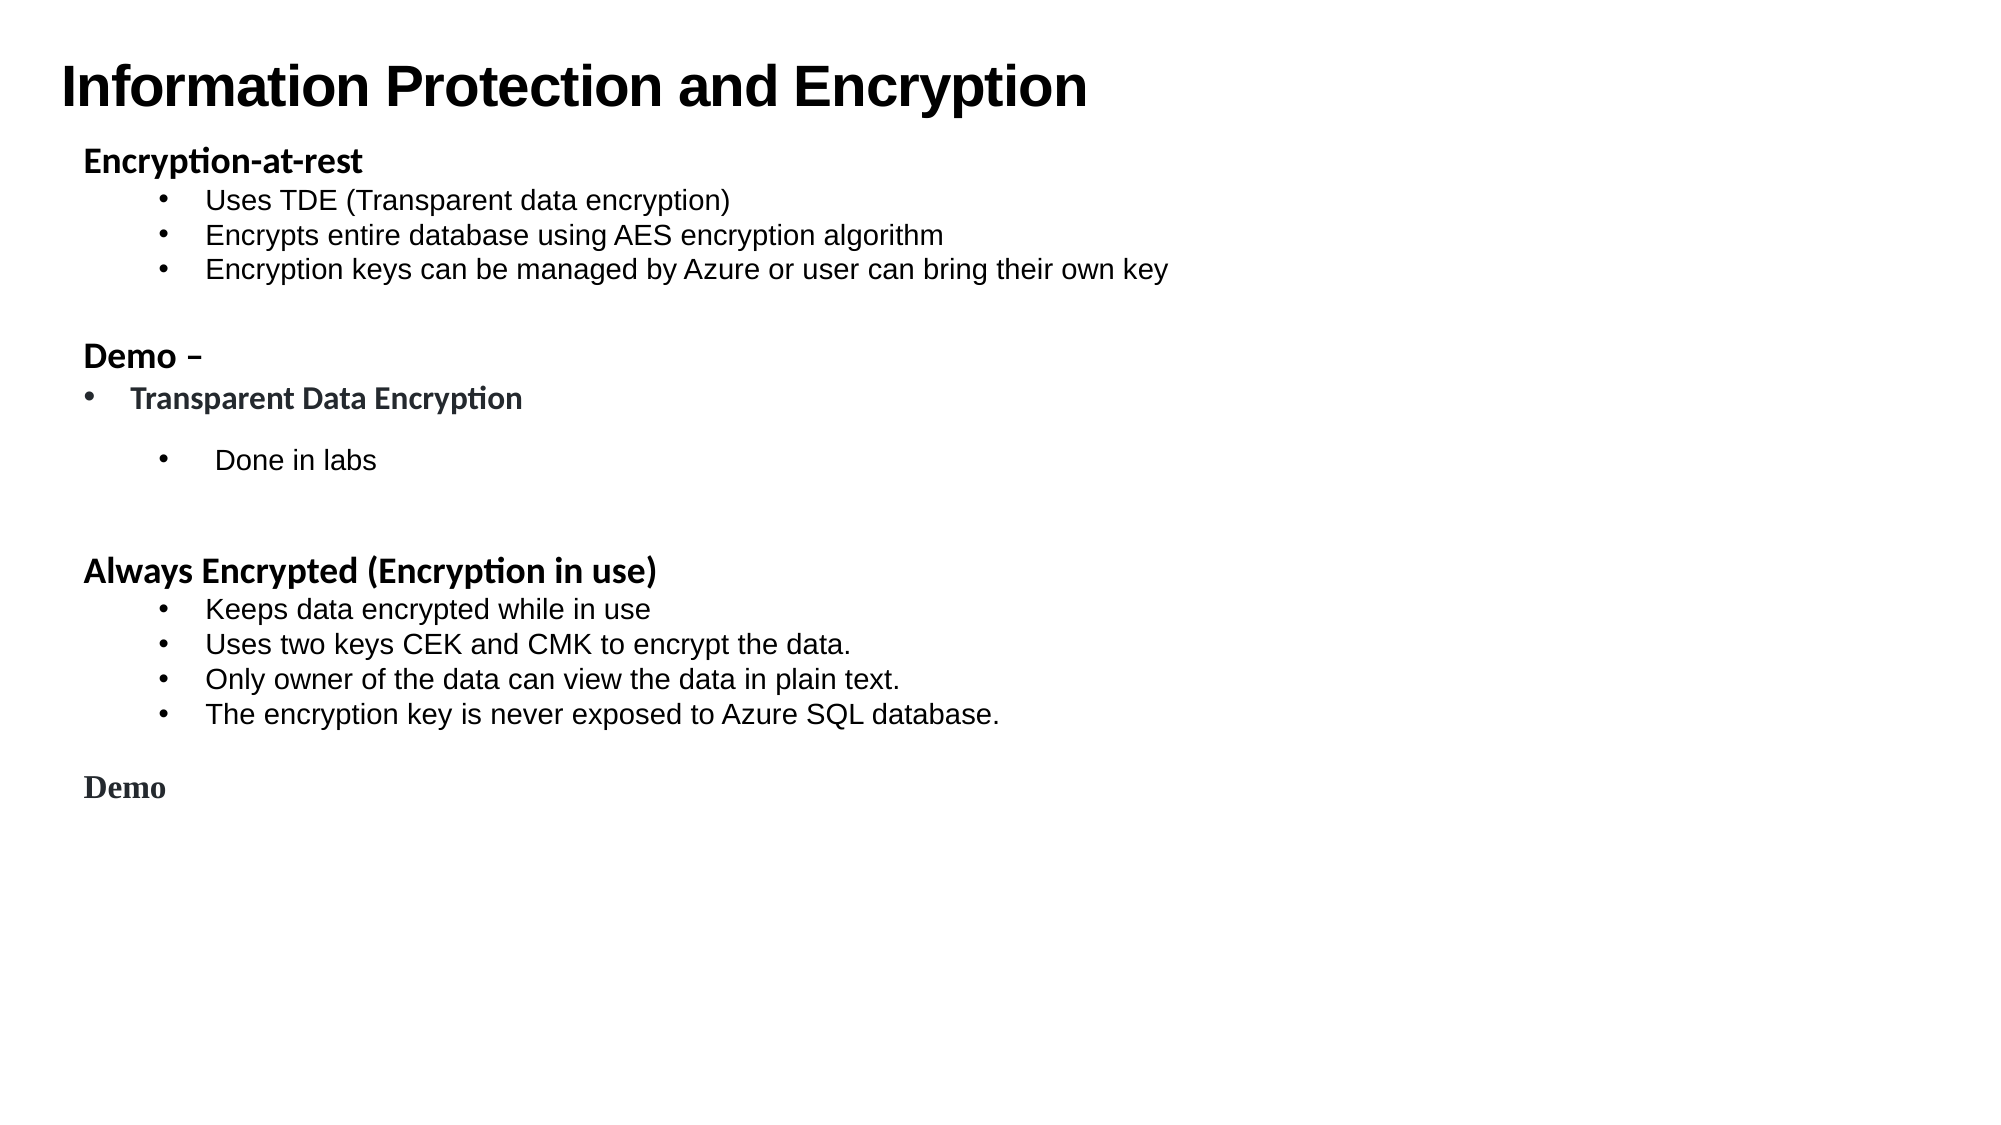

# Information Protection and Encryption
Encryption-at-rest
Uses TDE (Transparent data encryption)
Encrypts entire database using AES encryption algorithm
Encryption keys can be managed by Azure or user can bring their own key

Demo –
Transparent Data Encryption
Done in labs

Always Encrypted (Encryption in use)
Keeps data encrypted while in use
Uses two keys CEK and CMK to encrypt the data.
Only owner of the data can view the data in plain text.
The encryption key is never exposed to Azure SQL database.

Demo